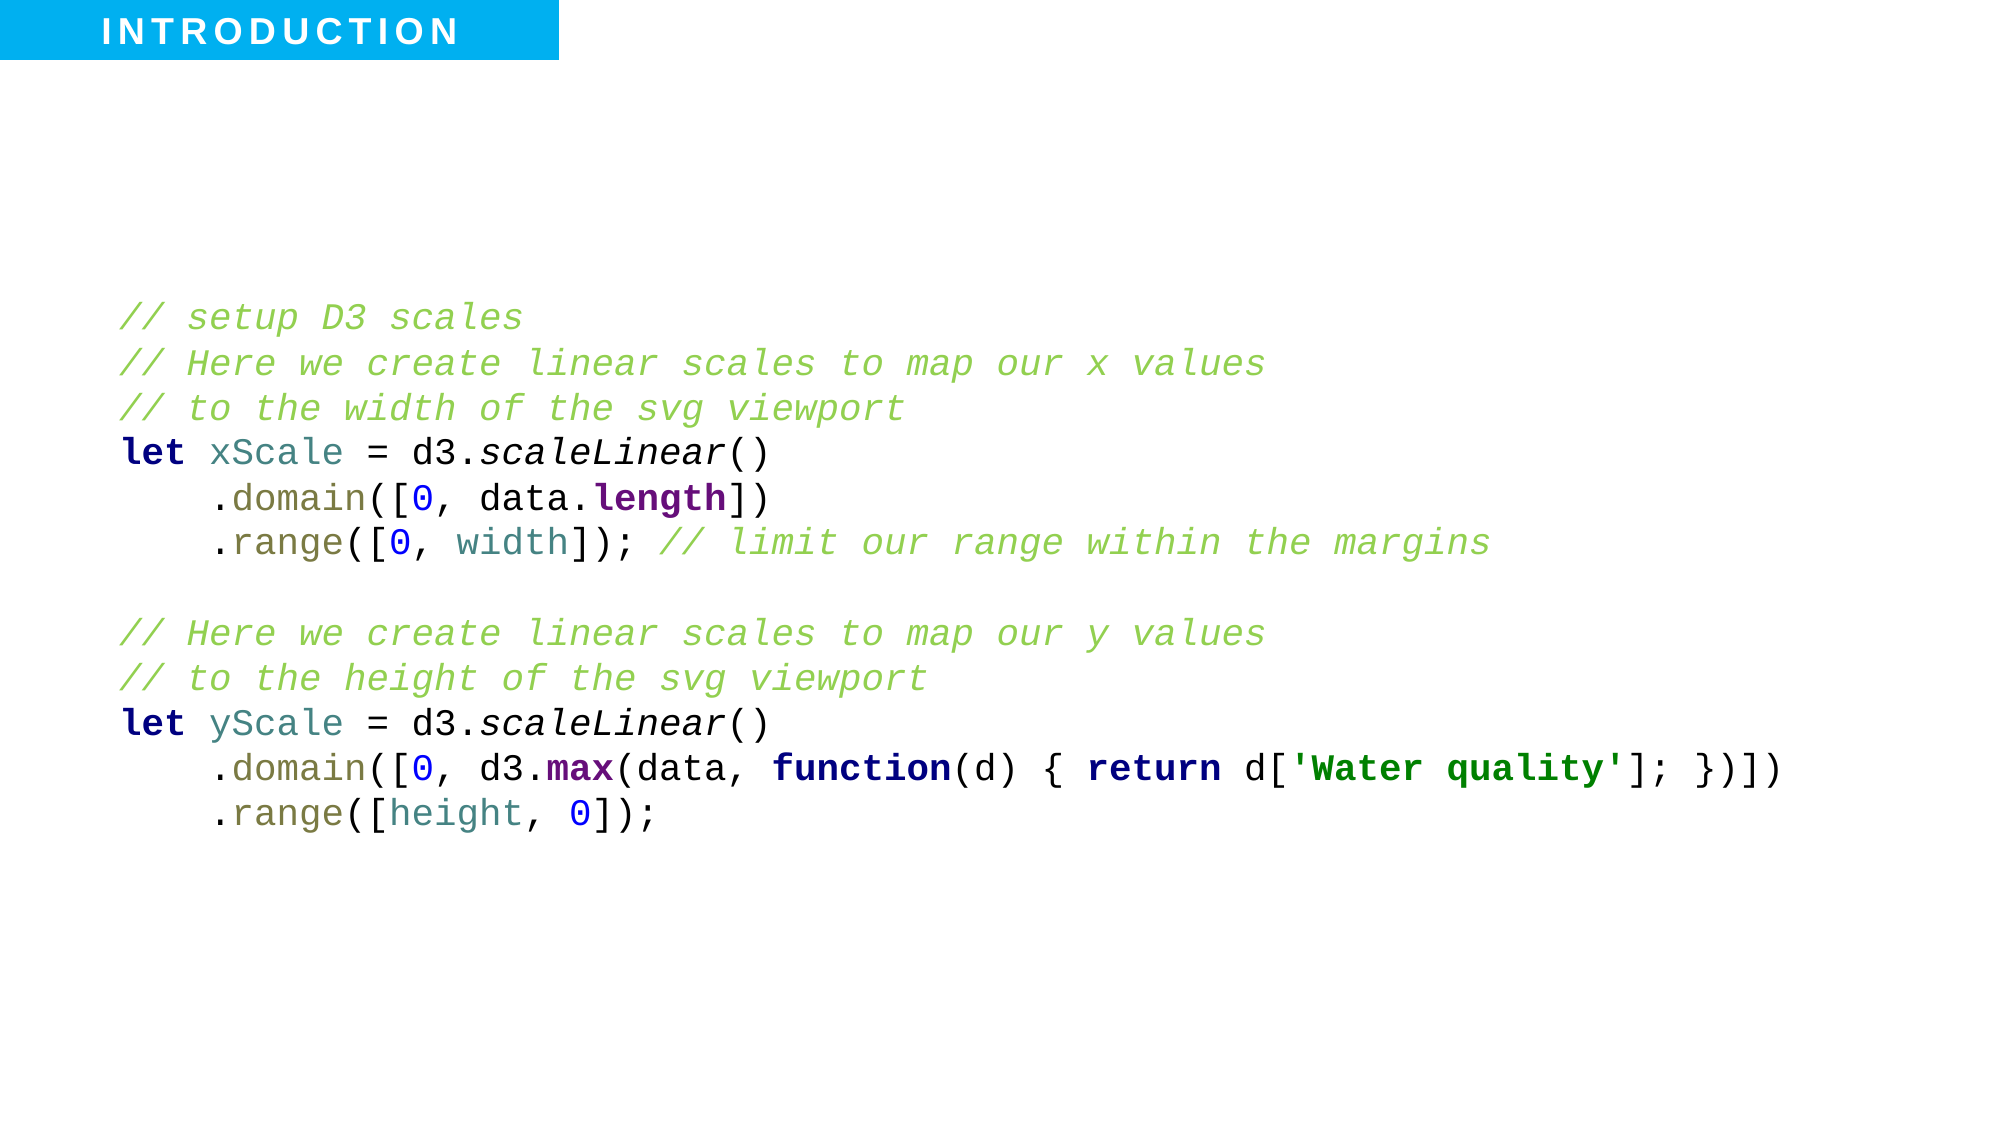

// setup D3 scales
// Here we create linear scales to map our x values
// to the width of the svg viewport
let xScale = d3.scaleLinear()
    .domain([0, data.length])
    .range([0, width]); // limit our range within the margins
// Here we create linear scales to map our y values
// to the height of the svg viewport
let yScale = d3.scaleLinear()
    .domain([0, d3.max(data, function(d) { return d['Water quality']; })])
    .range([height, 0]);